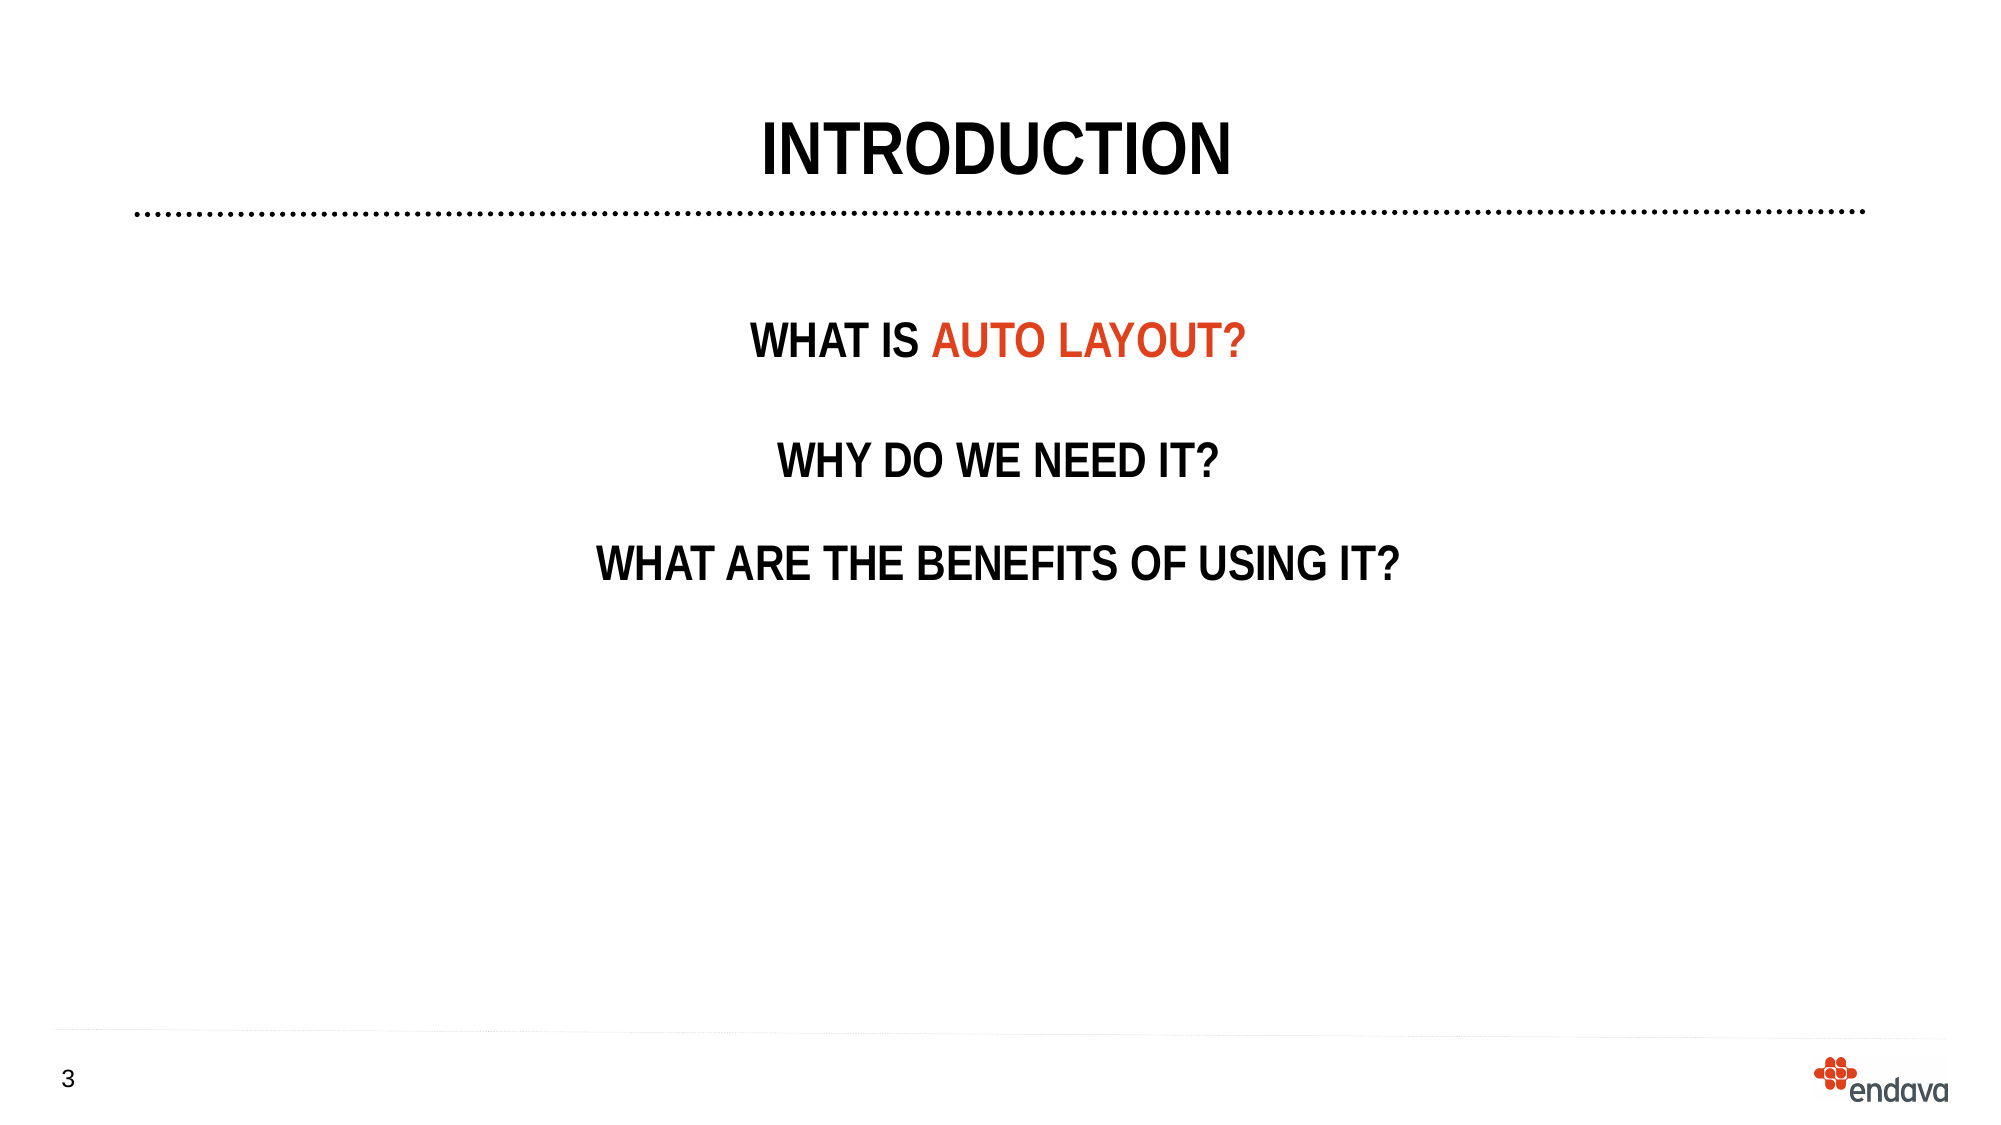

# Introduction
What is auto layout?
Why DO we need it?
What are the benefits of using it?